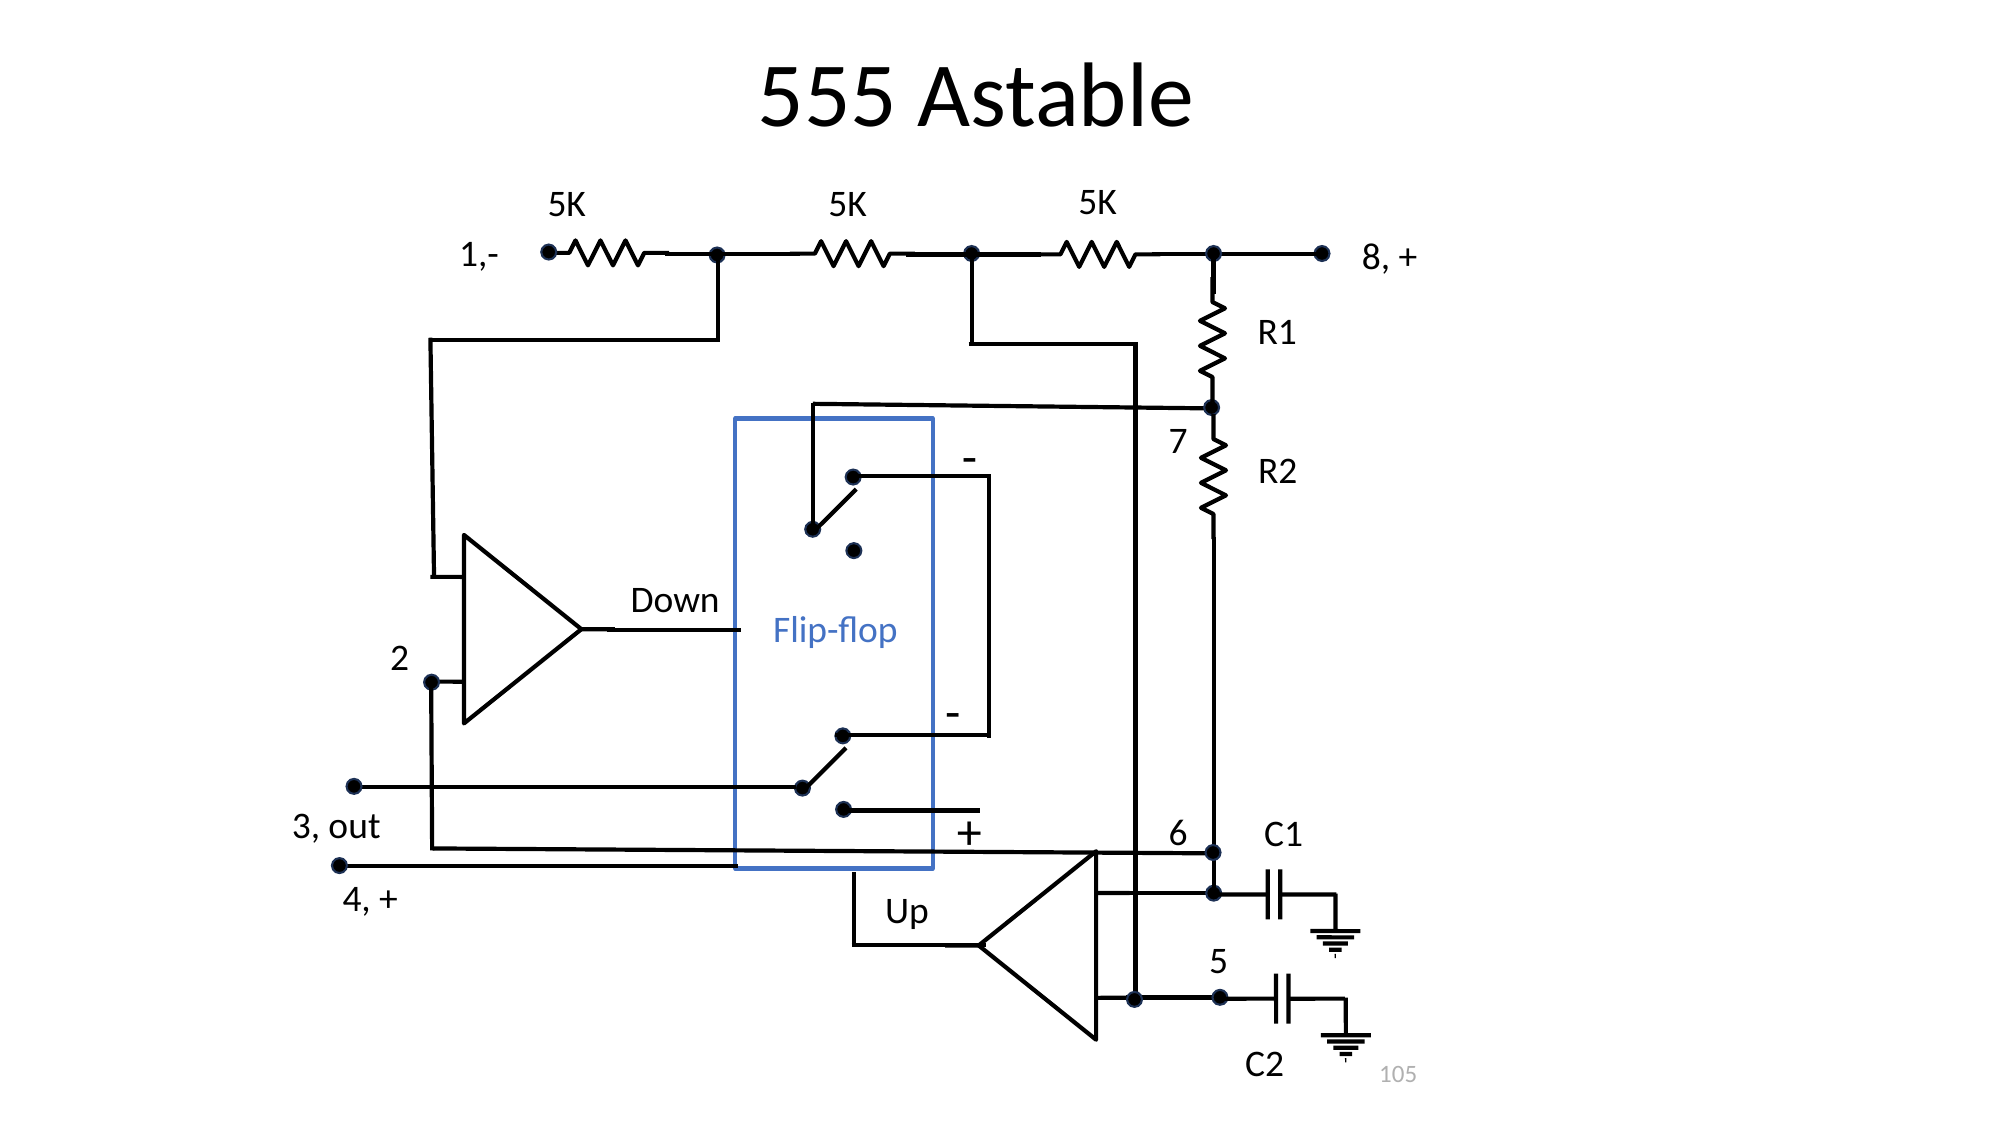

555 Astable
5K
5K
5K

1,-
8, +

R1

7

-

R2

Down
Flip-flop
2
-

+
3, out
6

C1

4, +
Up

5

C2
105